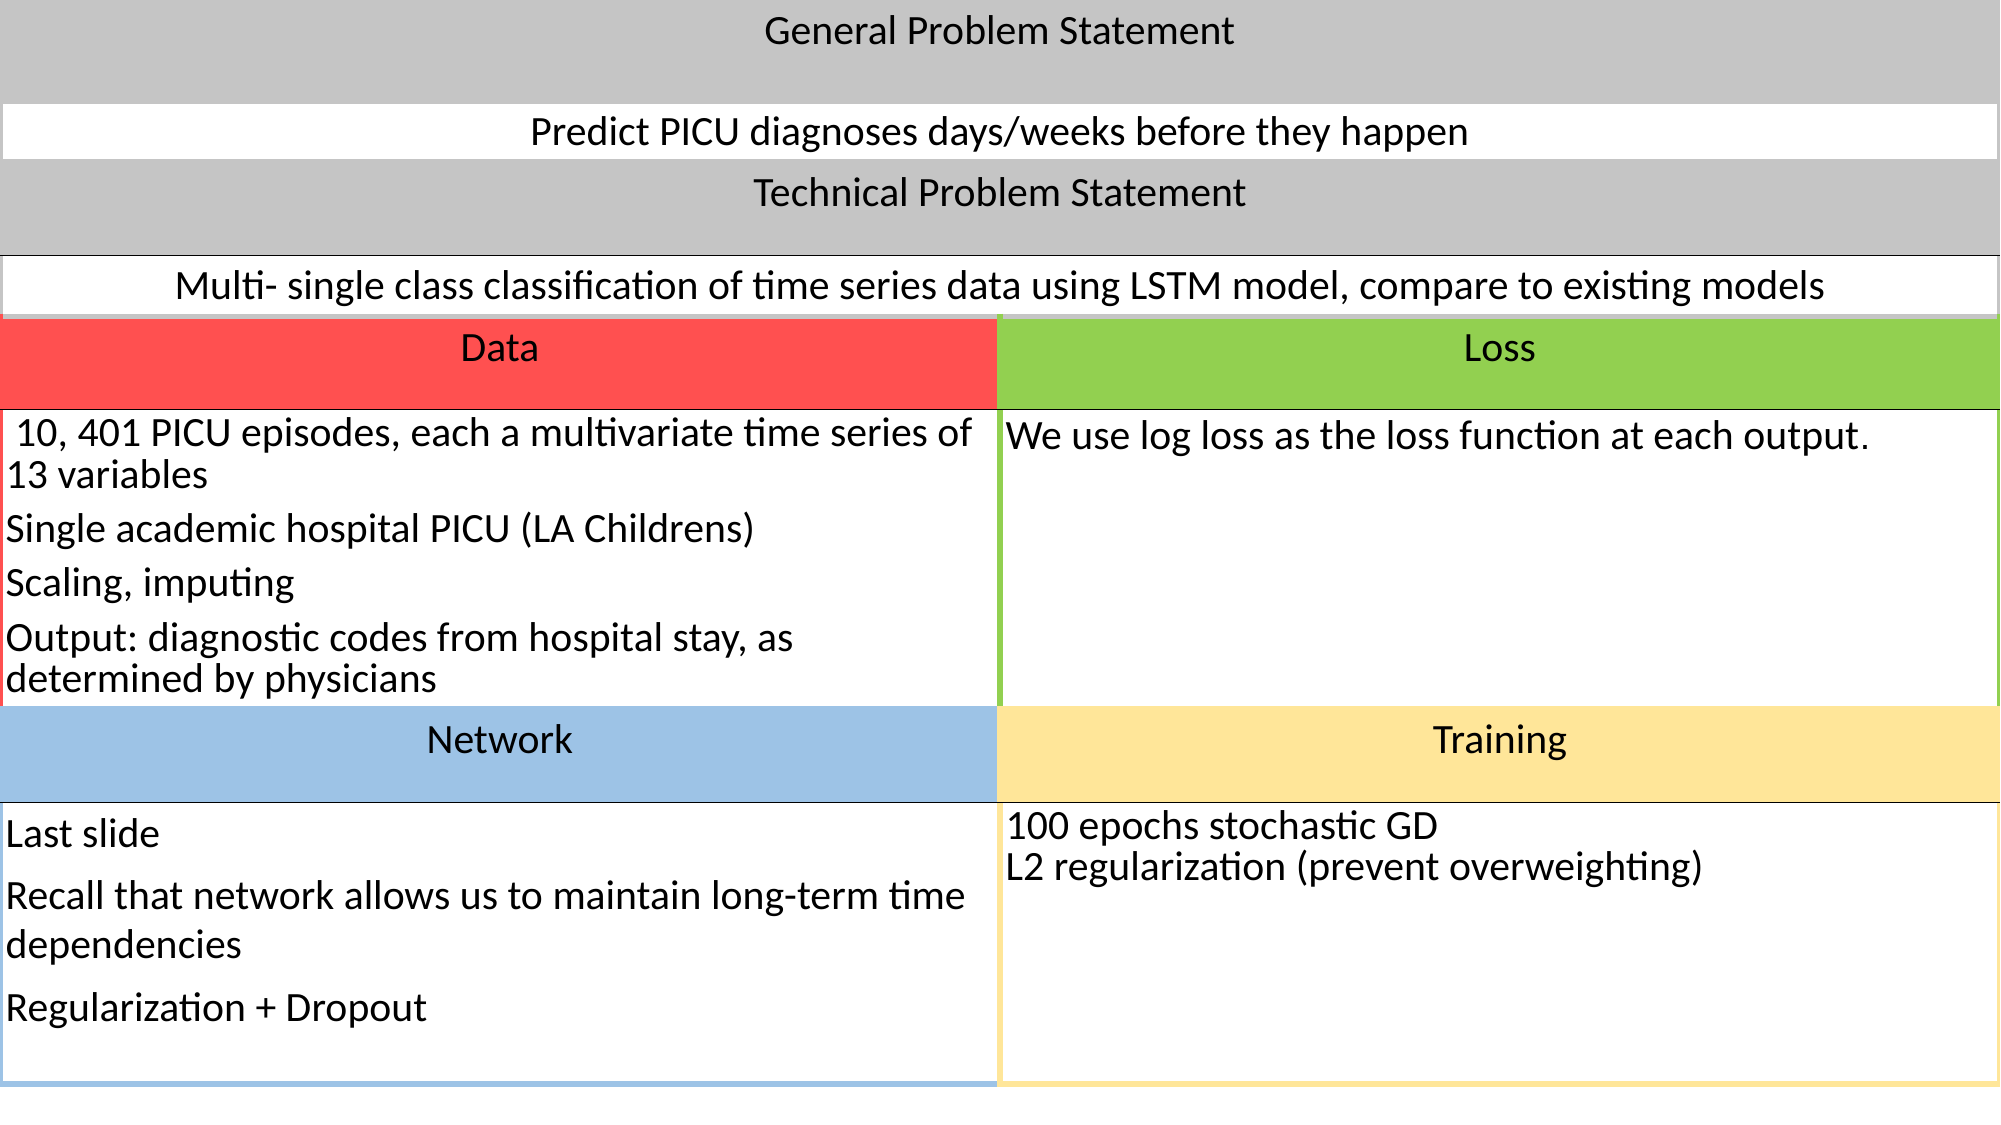

| General Problem Statement |  |
| --- | --- |
| Predict PICU diagnoses days/weeks before they happen |  |
| Technical Problem Statement |  |
| Multi- single class classification of time series data using LSTM model, compare to existing models |  |
| Data | Loss |
| 10, 401 PICU episodes, each a multivariate time series of 13 variables Single academic hospital PICU (LA Childrens) Scaling, imputing Output: diagnostic codes from hospital stay, as determined by physicians | We use log loss as the loss function at each output. |
| Network | Training |
| Last slide Recall that network allows us to maintain long-term time dependencies Regularization + Dropout | 100 epochs stochastic GD L2 regularization (prevent overweighting) |